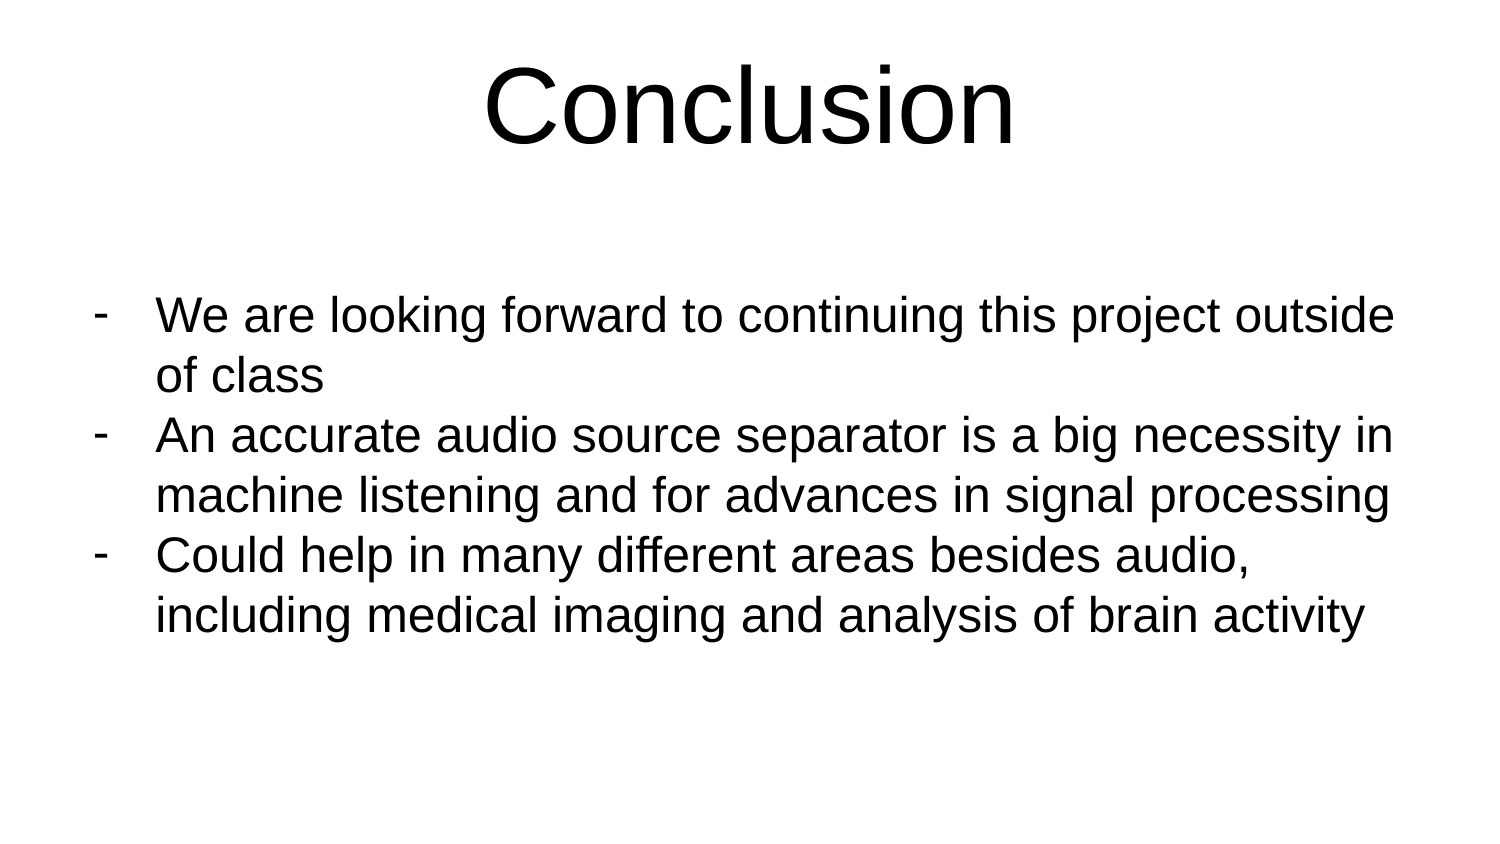

# Conclusion
We are looking forward to continuing this project outside of class
An accurate audio source separator is a big necessity in machine listening and for advances in signal processing
Could help in many different areas besides audio, including medical imaging and analysis of brain activity